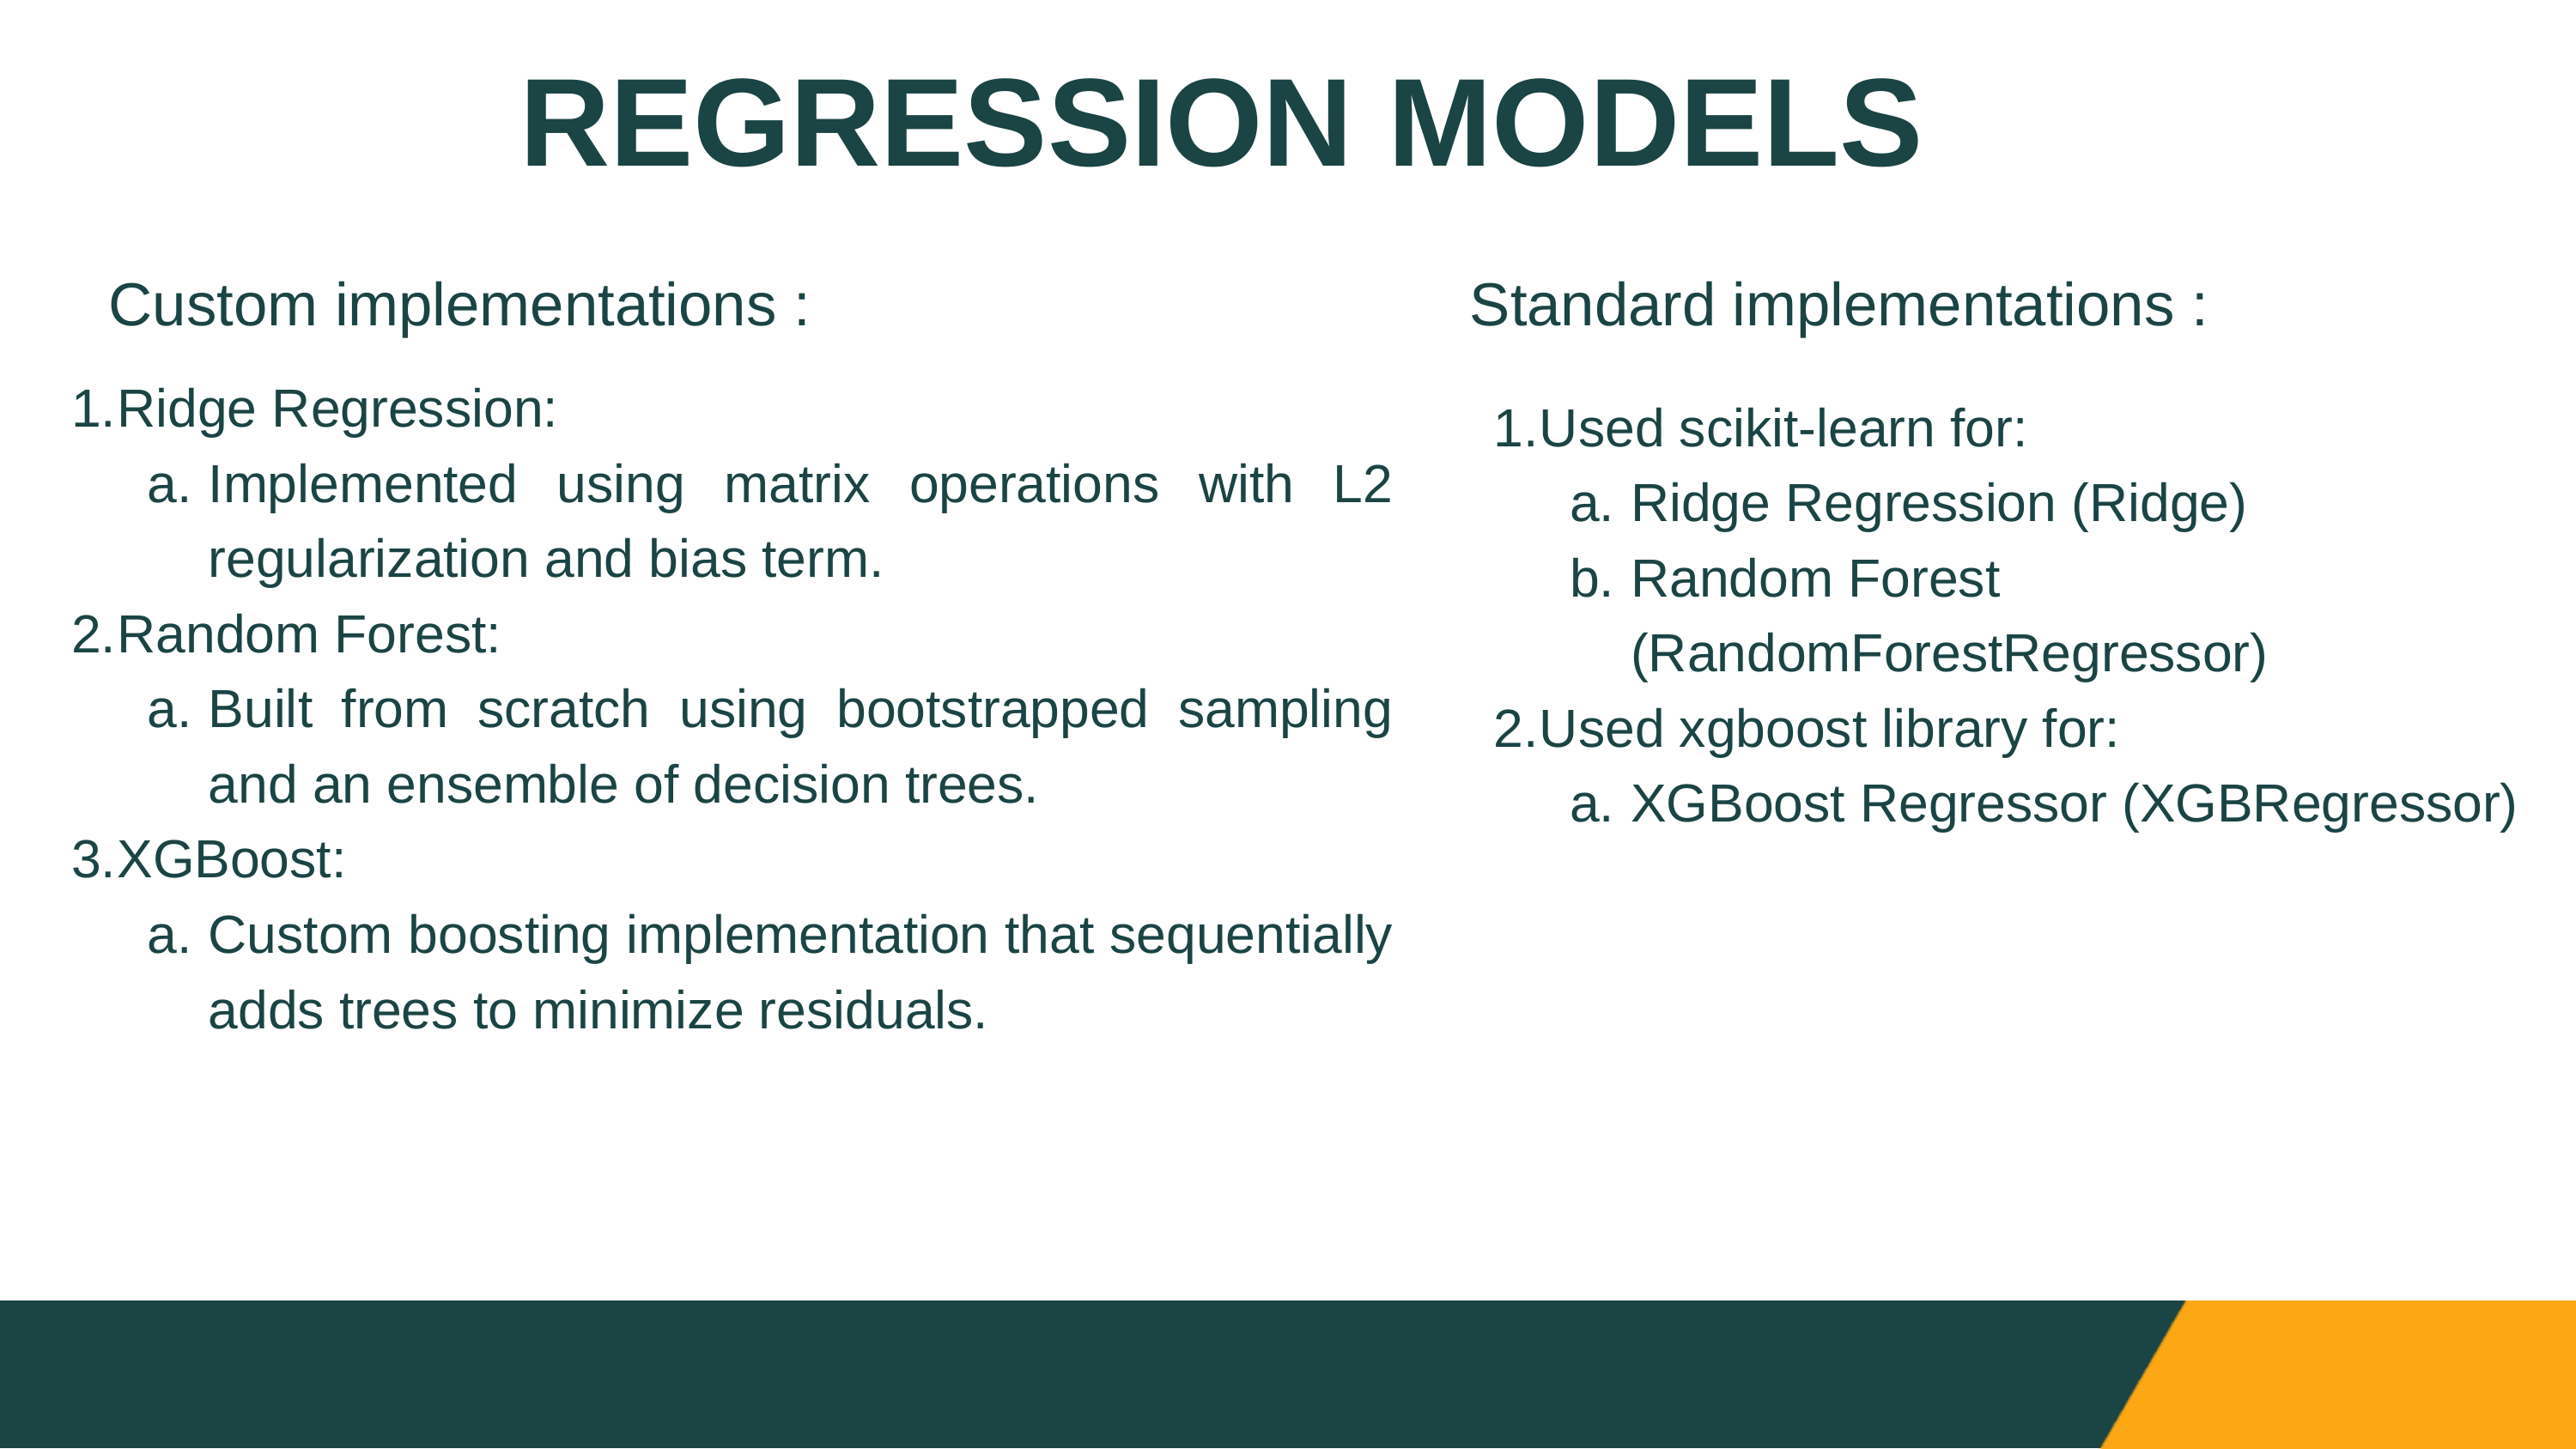

REGRESSION MODELS
Custom implementations :
Standard implementations :
Ridge Regression:
Implemented using matrix operations with L2 regularization and bias term.
Random Forest:
Built from scratch using bootstrapped sampling and an ensemble of decision trees.
XGBoost:
Custom boosting implementation that sequentially adds trees to minimize residuals.

Used scikit-learn for:
Ridge Regression (Ridge)
Random Forest (RandomForestRegressor)
Used xgboost library for:
XGBoost Regressor (XGBRegressor)